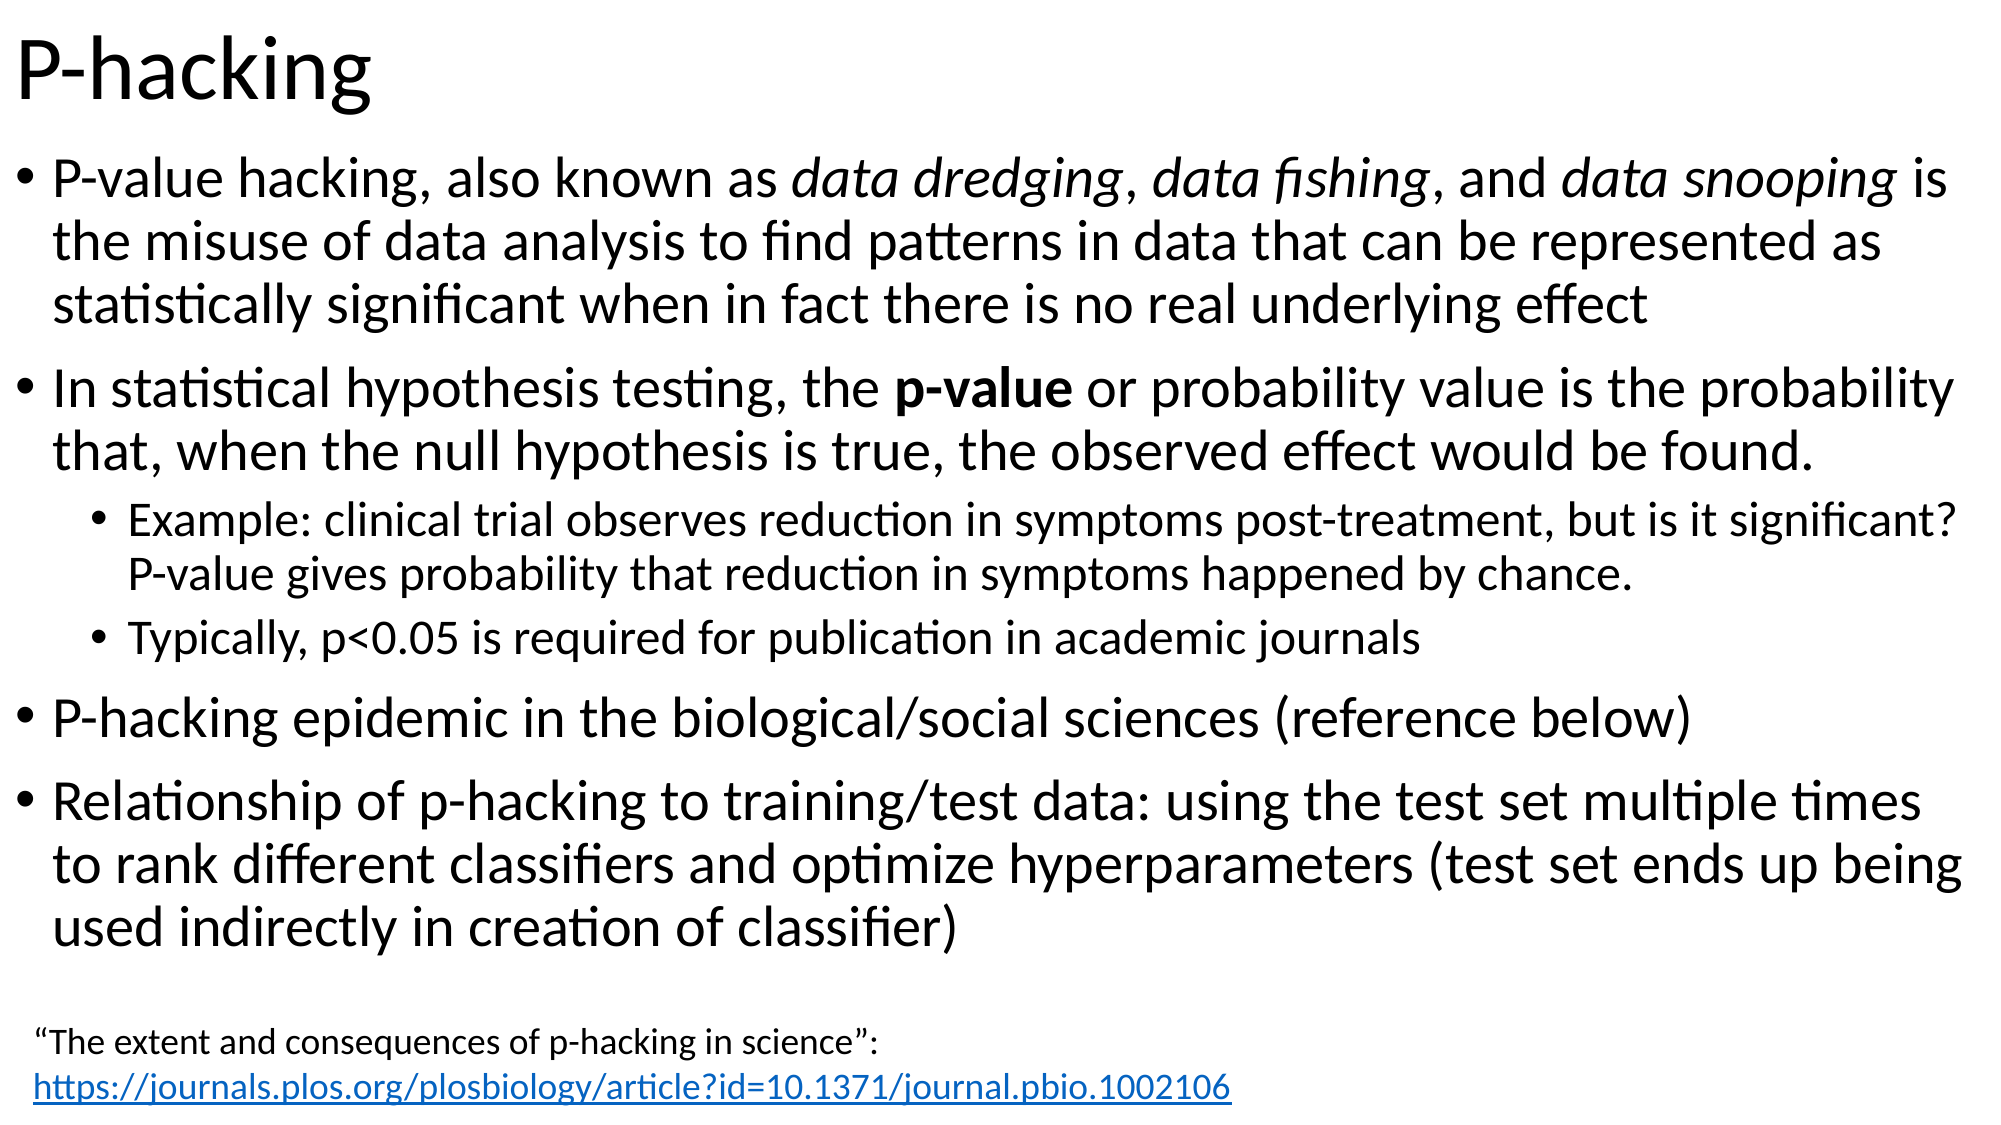

# P-hacking
P-value hacking, also known as data dredging, data fishing, and data snooping is the misuse of data analysis to find patterns in data that can be represented as statistically significant when in fact there is no real underlying effect
In statistical hypothesis testing, the p-value or probability value is the probability that, when the null hypothesis is true, the observed effect would be found.
Example: clinical trial observes reduction in symptoms post-treatment, but is it significant? P-value gives probability that reduction in symptoms happened by chance.
Typically, p<0.05 is required for publication in academic journals
P-hacking epidemic in the biological/social sciences (reference below)
Relationship of p-hacking to training/test data: using the test set multiple times to rank different classifiers and optimize hyperparameters (test set ends up being used indirectly in creation of classifier)

“The extent and consequences of p-hacking in science”: https://journals.plos.org/plosbiology/article?id=10.1371/journal.pbio.1002106